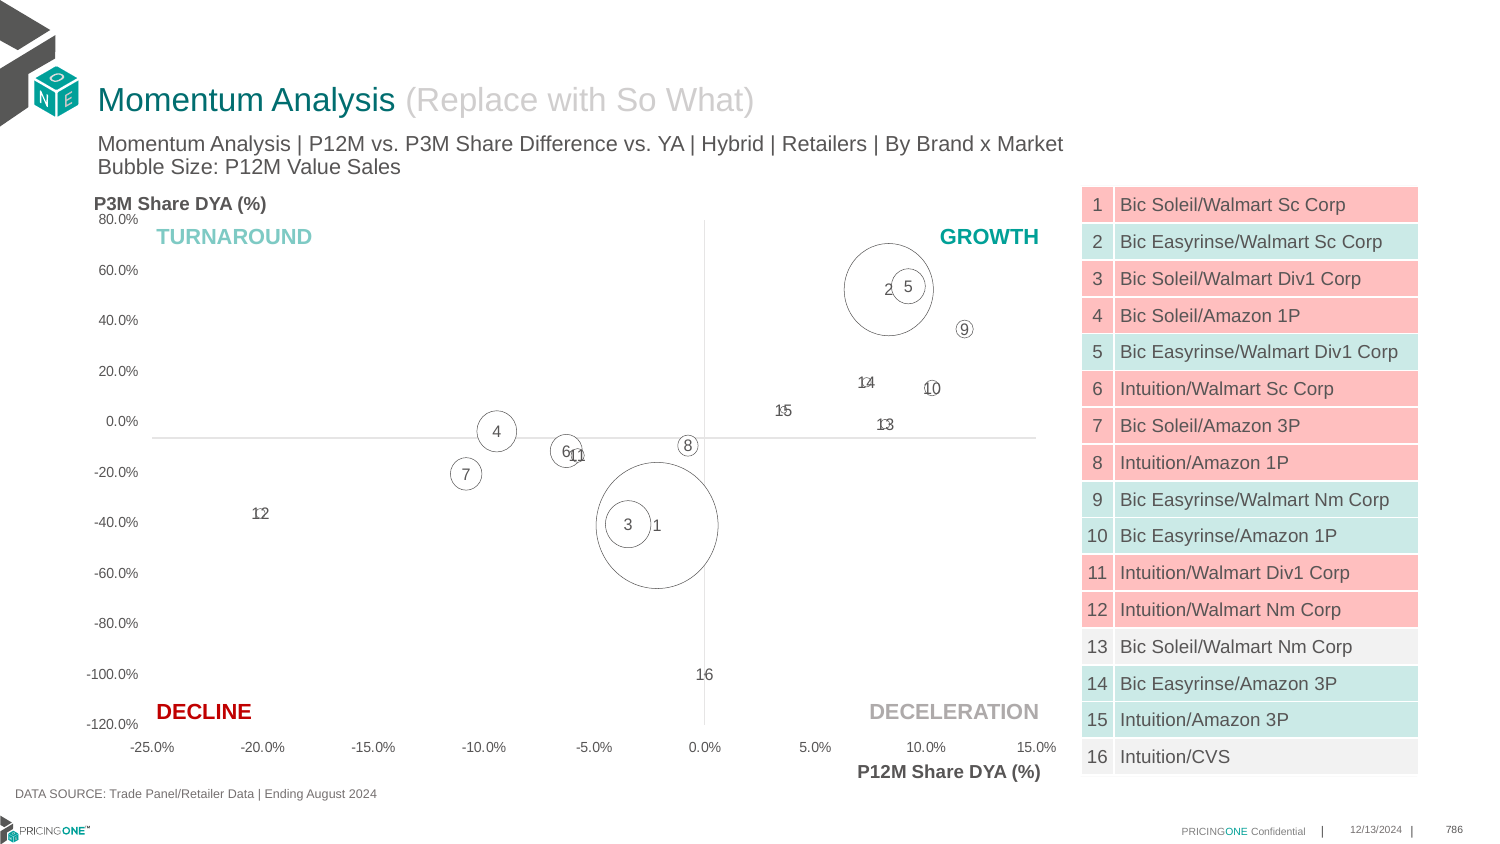

# Momentum Analysis (Replace with So What)
Momentum Analysis | P12M vs. P3M Share Difference vs. YA | Hybrid | Retailers | By Brand x Market
Bubble Size: P12M Value Sales

| 1 | Bic Soleil/Walmart Sc Corp |
| --- | --- |
| 2 | Bic Easyrinse/Walmart Sc Corp |
| 3 | Bic Soleil/Walmart Div1 Corp |
| 4 | Bic Soleil/Amazon 1P |
| 5 | Bic Easyrinse/Walmart Div1 Corp |
| 6 | Intuition/Walmart Sc Corp |
| 7 | Bic Soleil/Amazon 3P |
| 8 | Intuition/Amazon 1P |
| 9 | Bic Easyrinse/Walmart Nm Corp |
| 10 | Bic Easyrinse/Amazon 1P |
| 11 | Intuition/Walmart Div1 Corp |
| 12 | Intuition/Walmart Nm Corp |
| 13 | Bic Soleil/Walmart Nm Corp |
| 14 | Bic Easyrinse/Amazon 3P |
| 15 | Intuition/Amazon 3P |
| 16 | Intuition/CVS |
P3M Share DYA (%)

### Chart

| Category | P3M Value Share |
|---|---|
TURNAROUND
GROWTH
DECLINE
DECELERATION
P12M Share DYA (%)
DATA SOURCE: Trade Panel/Retailer Data | Ending August 2024

12/13/2024
786